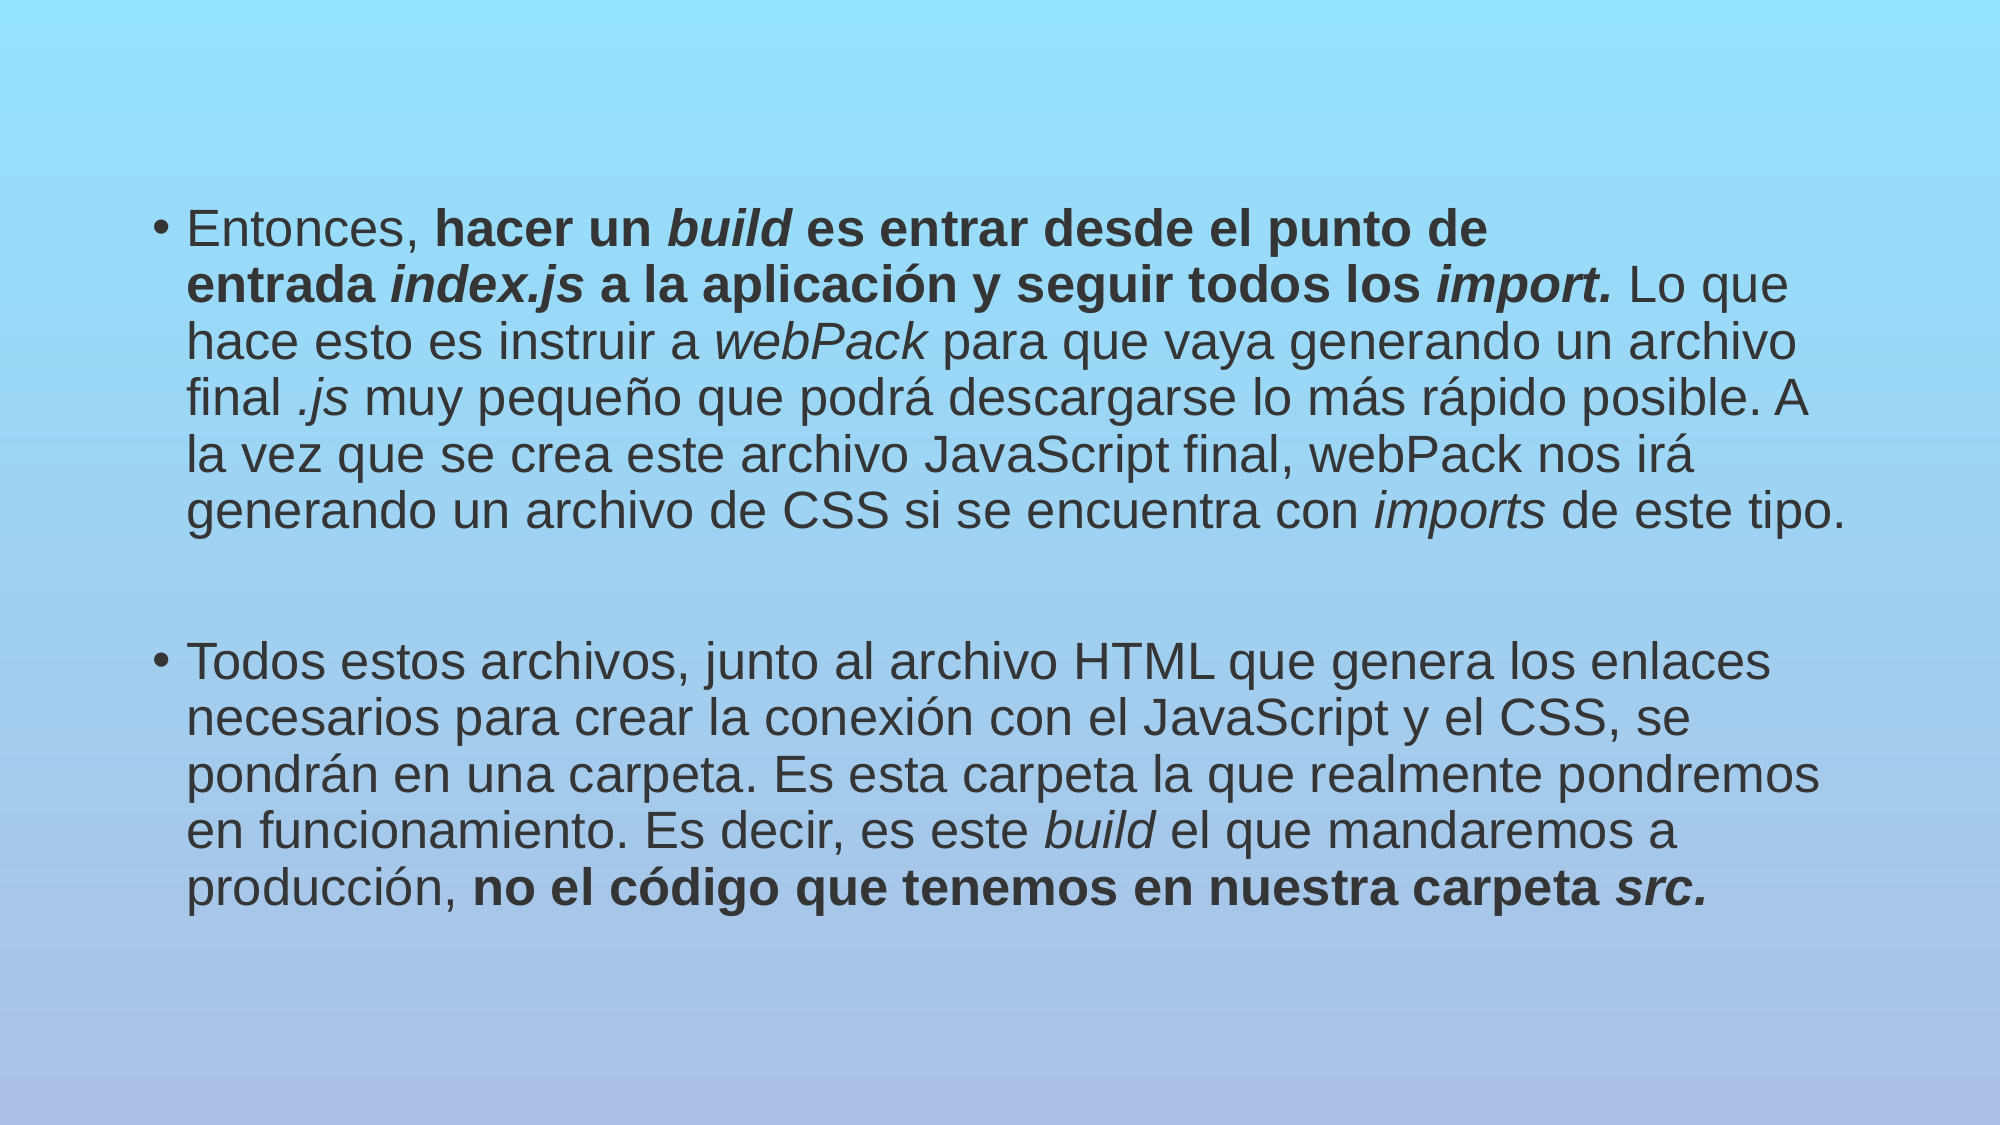

Entonces, hacer un build es entrar desde el punto de entrada index.js a la aplicación y seguir todos los import. Lo que hace esto es instruir a webPack para que vaya generando un archivo final .js muy pequeño que podrá descargarse lo más rápido posible. A la vez que se crea este archivo JavaScript final, webPack nos irá generando un archivo de CSS si se encuentra con imports de este tipo.

Todos estos archivos, junto al archivo HTML que genera los enlaces necesarios para crear la conexión con el JavaScript y el CSS, se pondrán en una carpeta. Es esta carpeta la que realmente pondremos en funcionamiento. Es decir, es este build el que mandaremos a producción, no el código que tenemos en nuestra carpeta src.